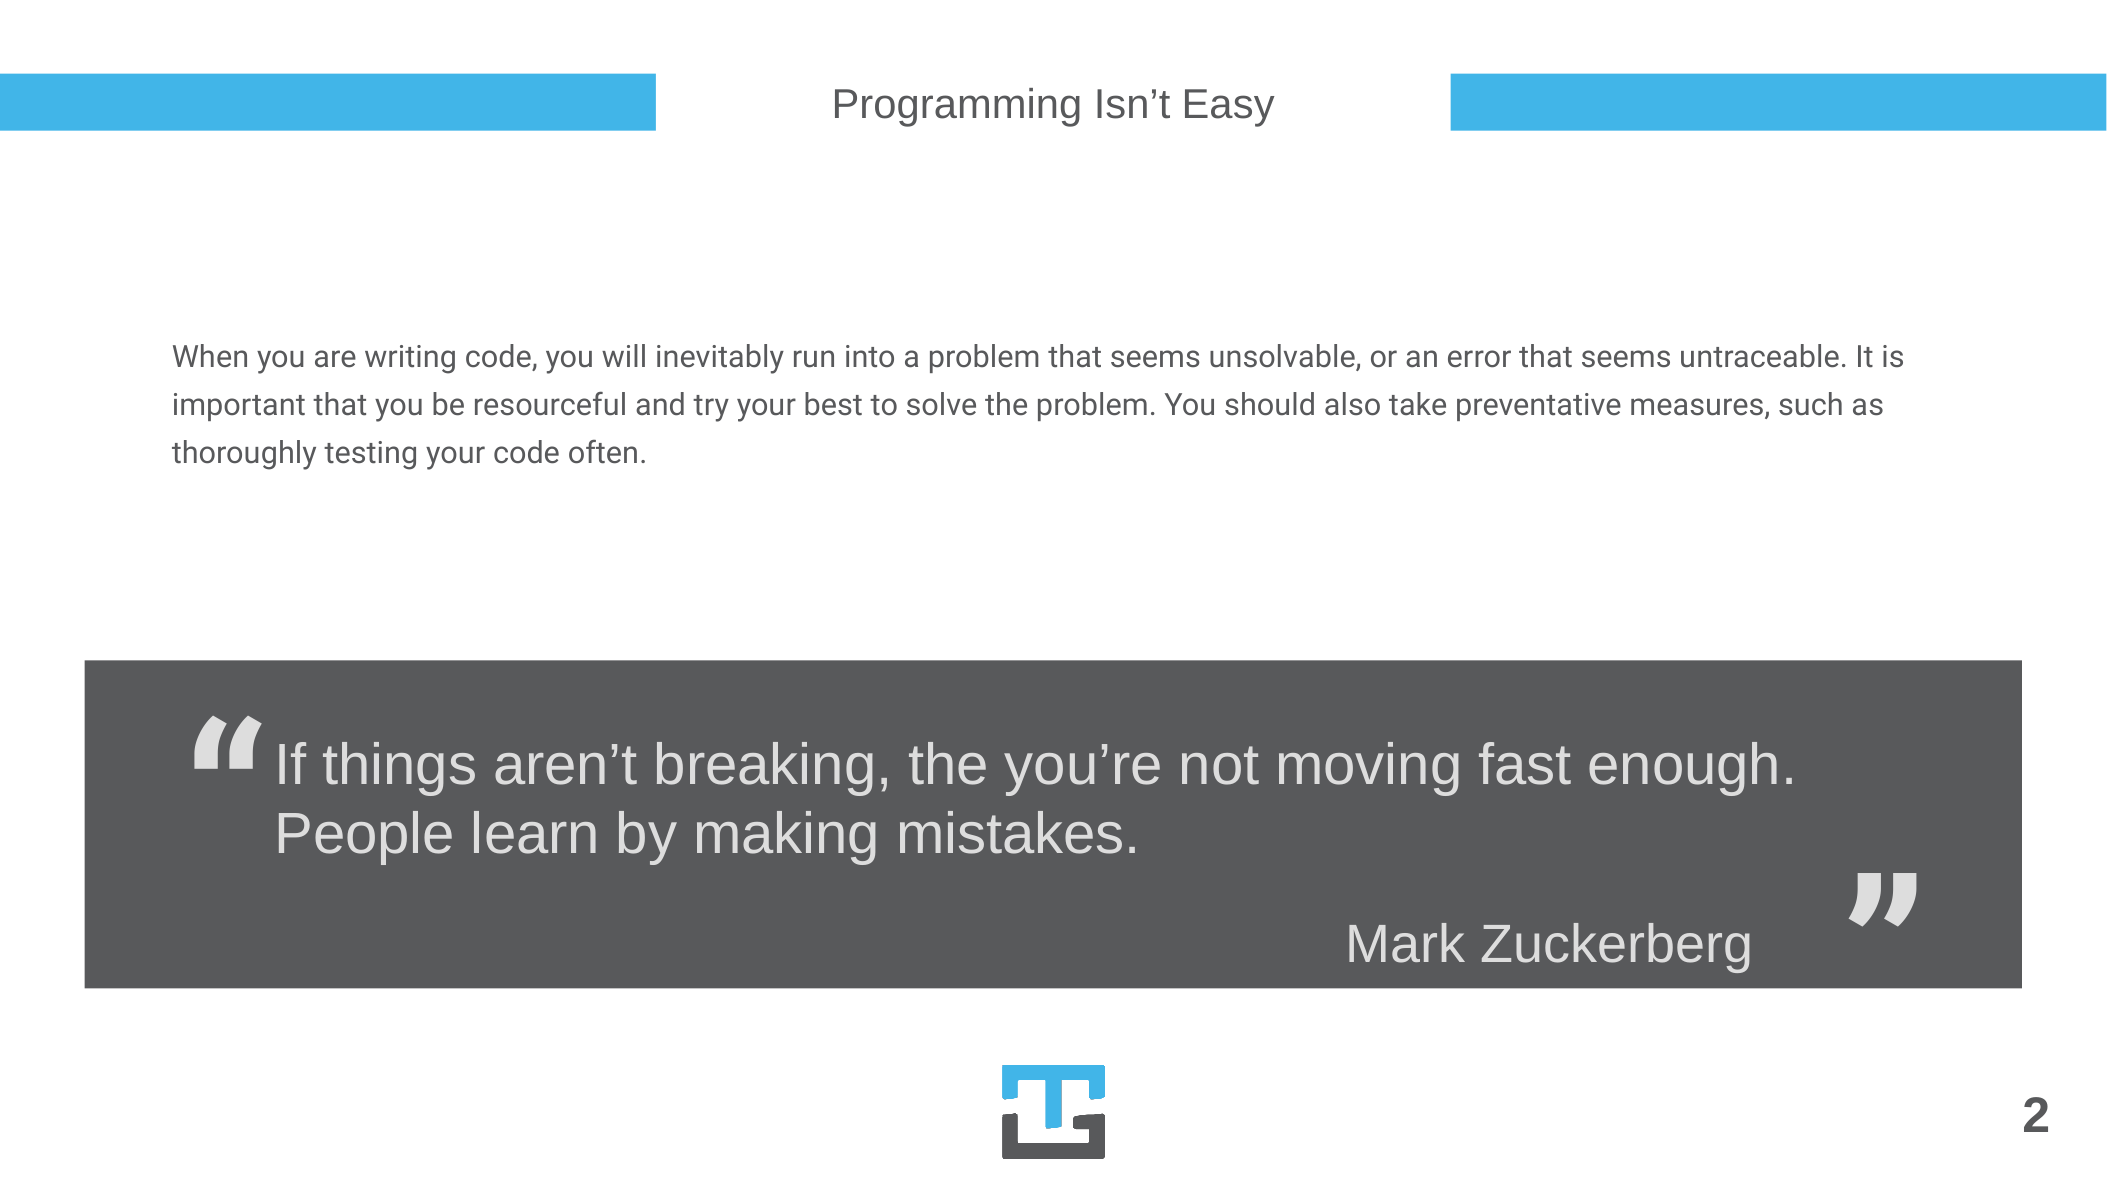

# Programming Isn’t Easy
When you are writing code, you will inevitably run into a problem that seems unsolvable, or an error that seems untraceable. It is important that you be resourceful and try your best to solve the problem. You should also take preventative measures, such as thoroughly testing your code often.
“

If things aren’t breaking, the you’re not moving fast enough. People learn by making mistakes.
”
Mark Zuckerberg